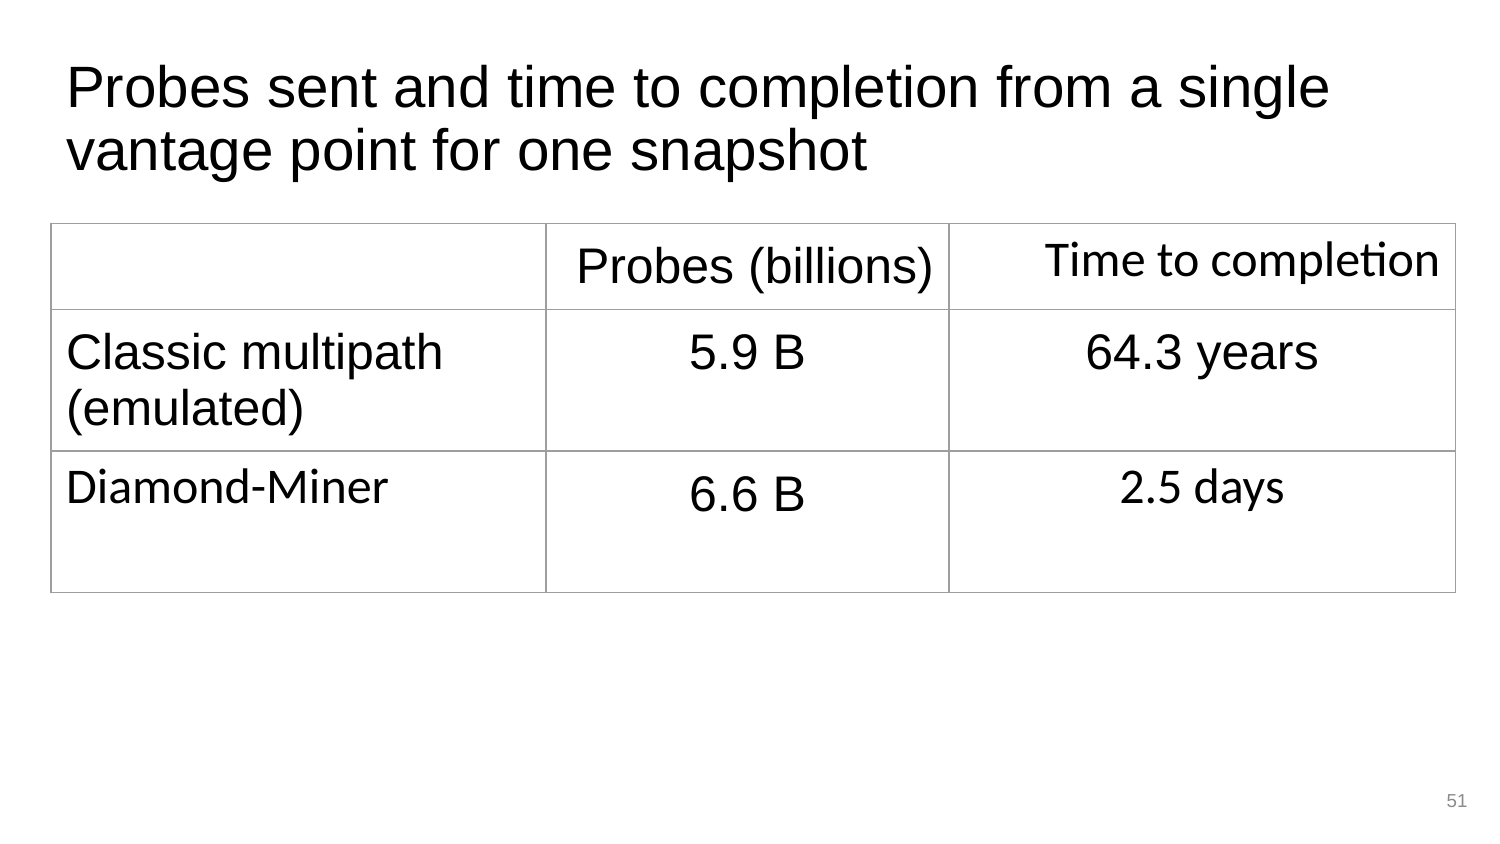

# Probes sent and time to completion from a single vantage point for one snapshot
|  | Probes (billions) | Time to completion |
| --- | --- | --- |
| Classic multipath (emulated) | 5.9 B | 64.3 years |
| Diamond-Miner | 6.6 B | 2.5 days |
51